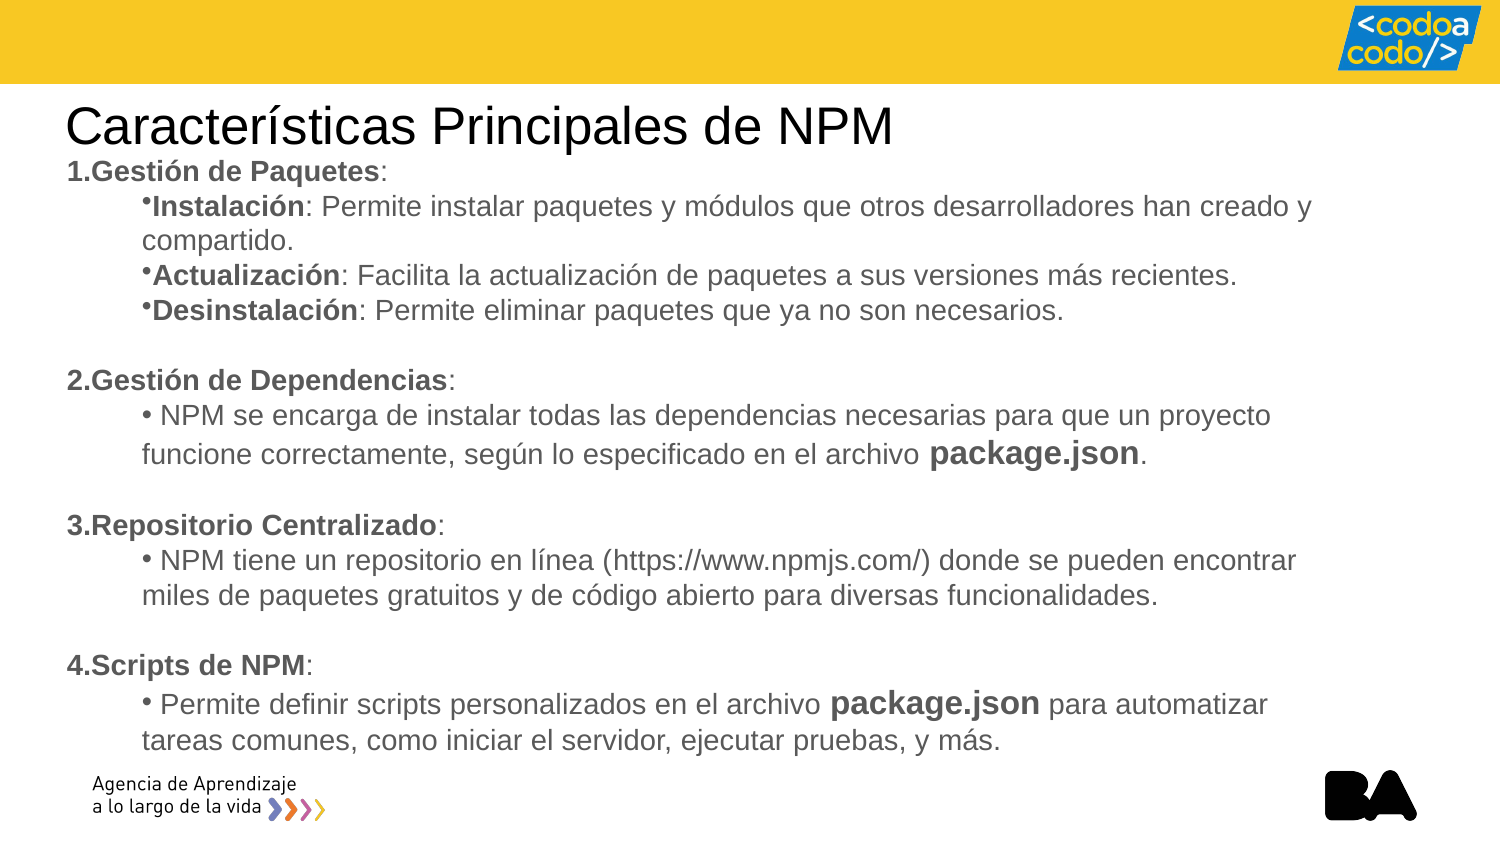

# Características Principales de NPM
Gestión de Paquetes:
Instalación: Permite instalar paquetes y módulos que otros desarrolladores han creado y compartido.
Actualización: Facilita la actualización de paquetes a sus versiones más recientes.
Desinstalación: Permite eliminar paquetes que ya no son necesarios.

Gestión de Dependencias:
 NPM se encarga de instalar todas las dependencias necesarias para que un proyecto funcione correctamente, según lo especificado en el archivo package.json.

Repositorio Centralizado:
 NPM tiene un repositorio en línea (https://www.npmjs.com/) donde se pueden encontrar miles de paquetes gratuitos y de código abierto para diversas funcionalidades.

Scripts de NPM:
 Permite definir scripts personalizados en el archivo package.json para automatizar tareas comunes, como iniciar el servidor, ejecutar pruebas, y más.